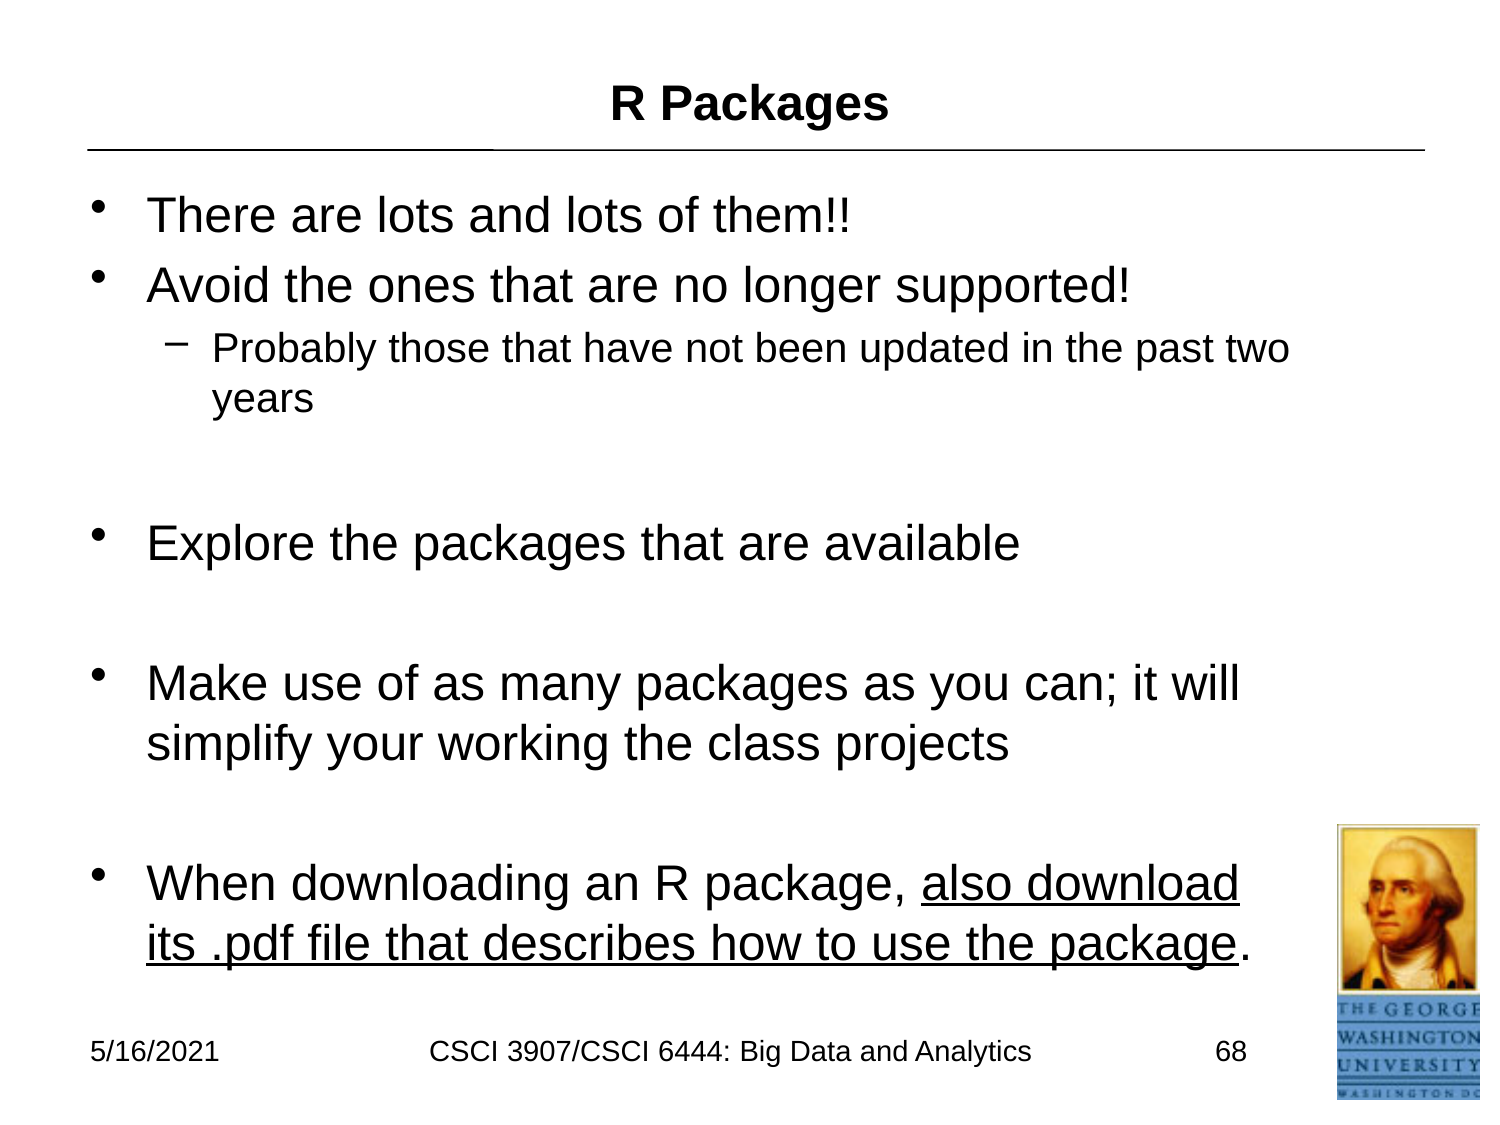

# R Packages
There are lots and lots of them!!
Avoid the ones that are no longer supported!
Probably those that have not been updated in the past two years

Explore the packages that are available

Make use of as many packages as you can; it will simplify your working the class projects

When downloading an R package, also download its .pdf file that describes how to use the package.
5/16/2021
CSCI 3907/CSCI 6444: Big Data and Analytics
68